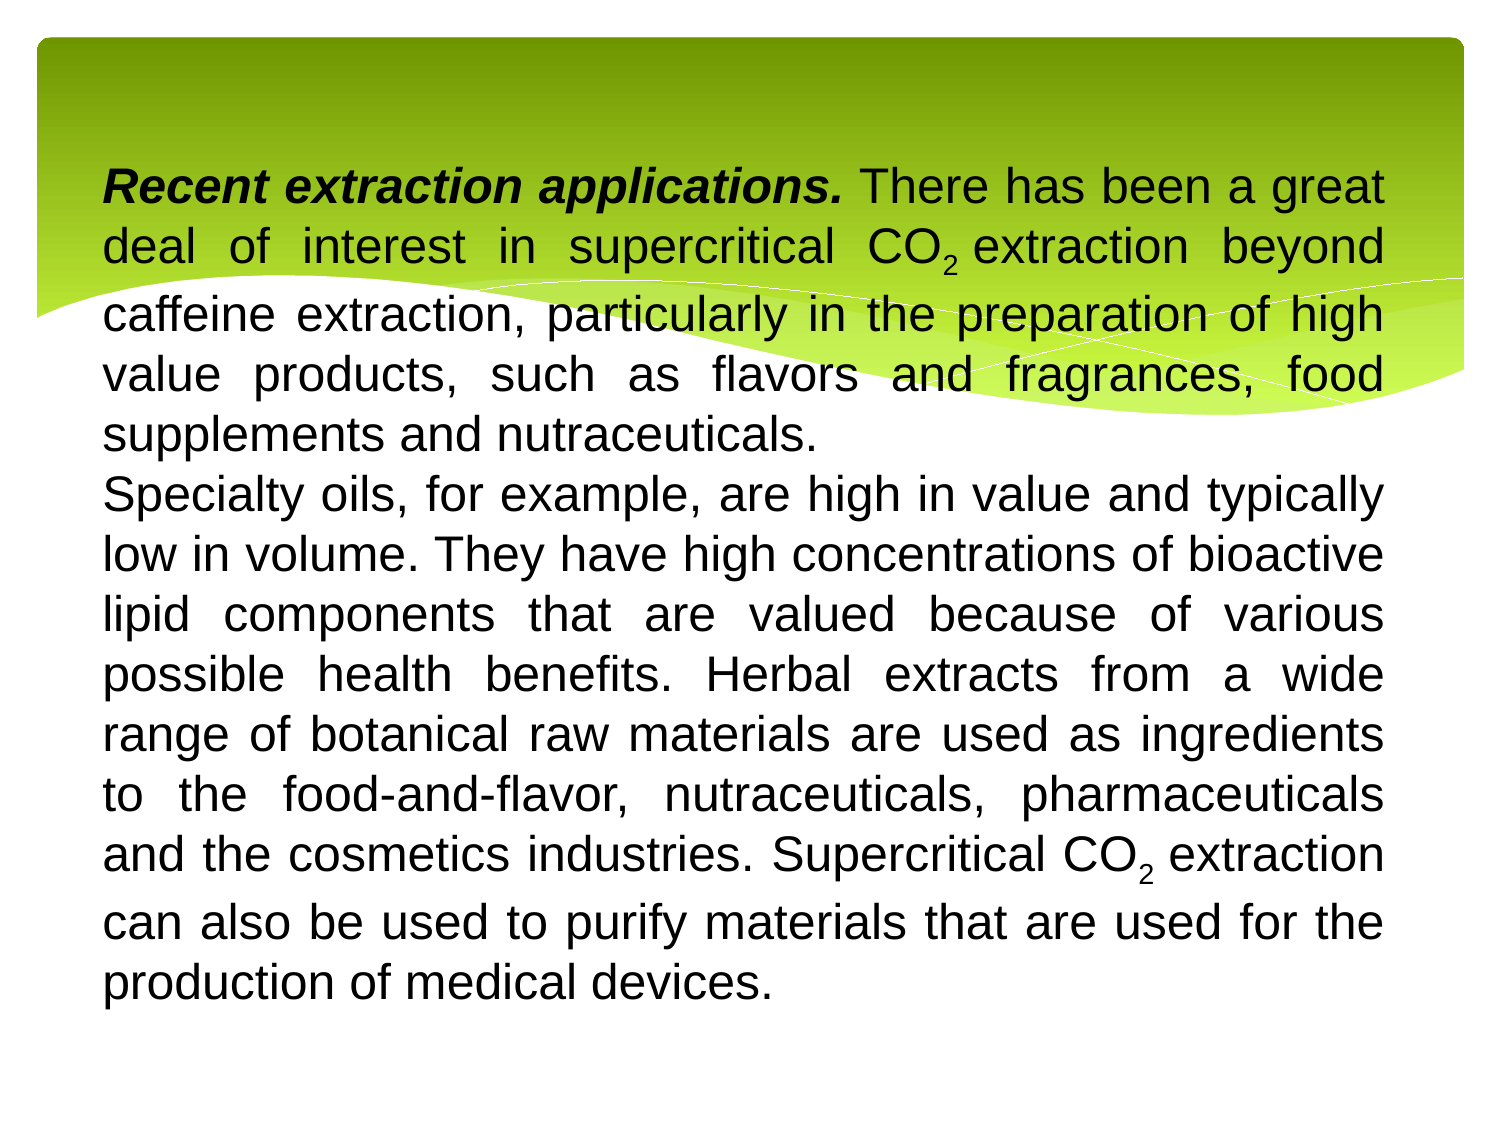

Recent extraction applications. There has been a great deal of interest in supercritical CO2 extraction beyond caffeine extraction, particularly in the preparation of high value products, such as flavors and fragrances, food supplements and nutraceuticals.
Specialty oils, for example, are high in value and typically low in volume. They have high concentrations of bioactive lipid components that are valued because of various possible health benefits. Herbal extracts from a wide range of botanical raw materials are used as ingredients to the food-and-flavor, nutraceuticals, pharmaceuticals and the cosmetics industries. Supercritical CO2 extraction can also be used to purify materials that are used for the production of medical devices.